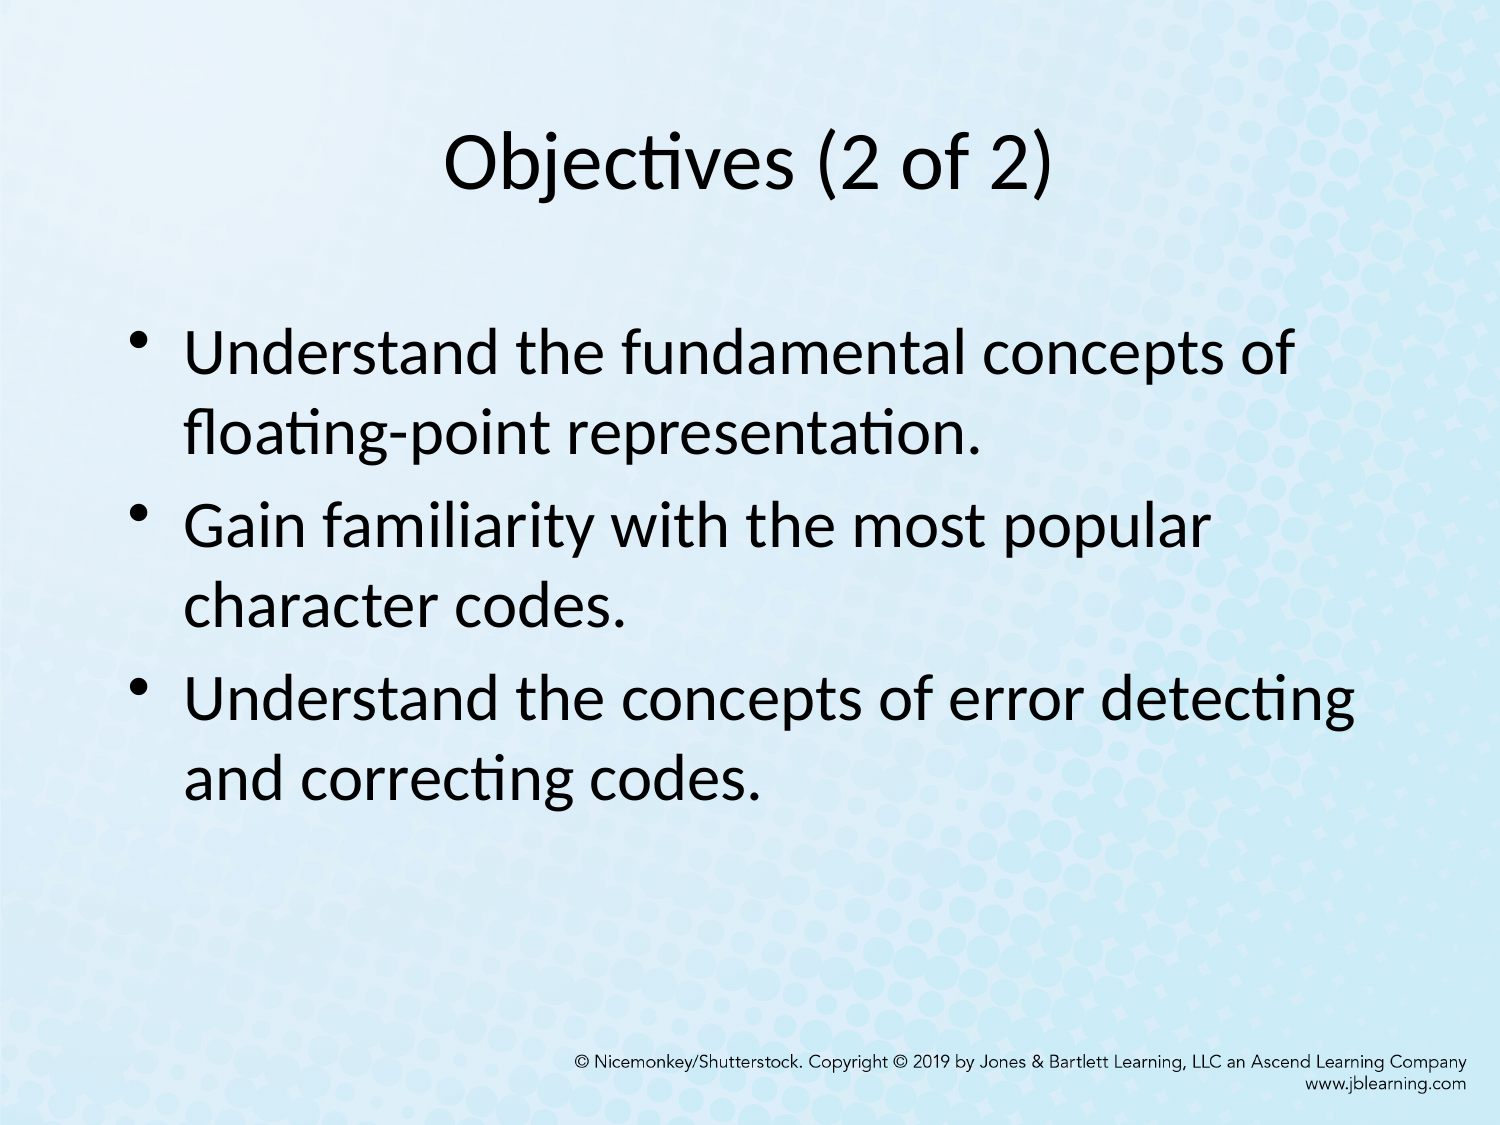

# Objectives (2 of 2)
Understand the fundamental concepts of floating-point representation.
Gain familiarity with the most popular character codes.
Understand the concepts of error detecting and correcting codes.